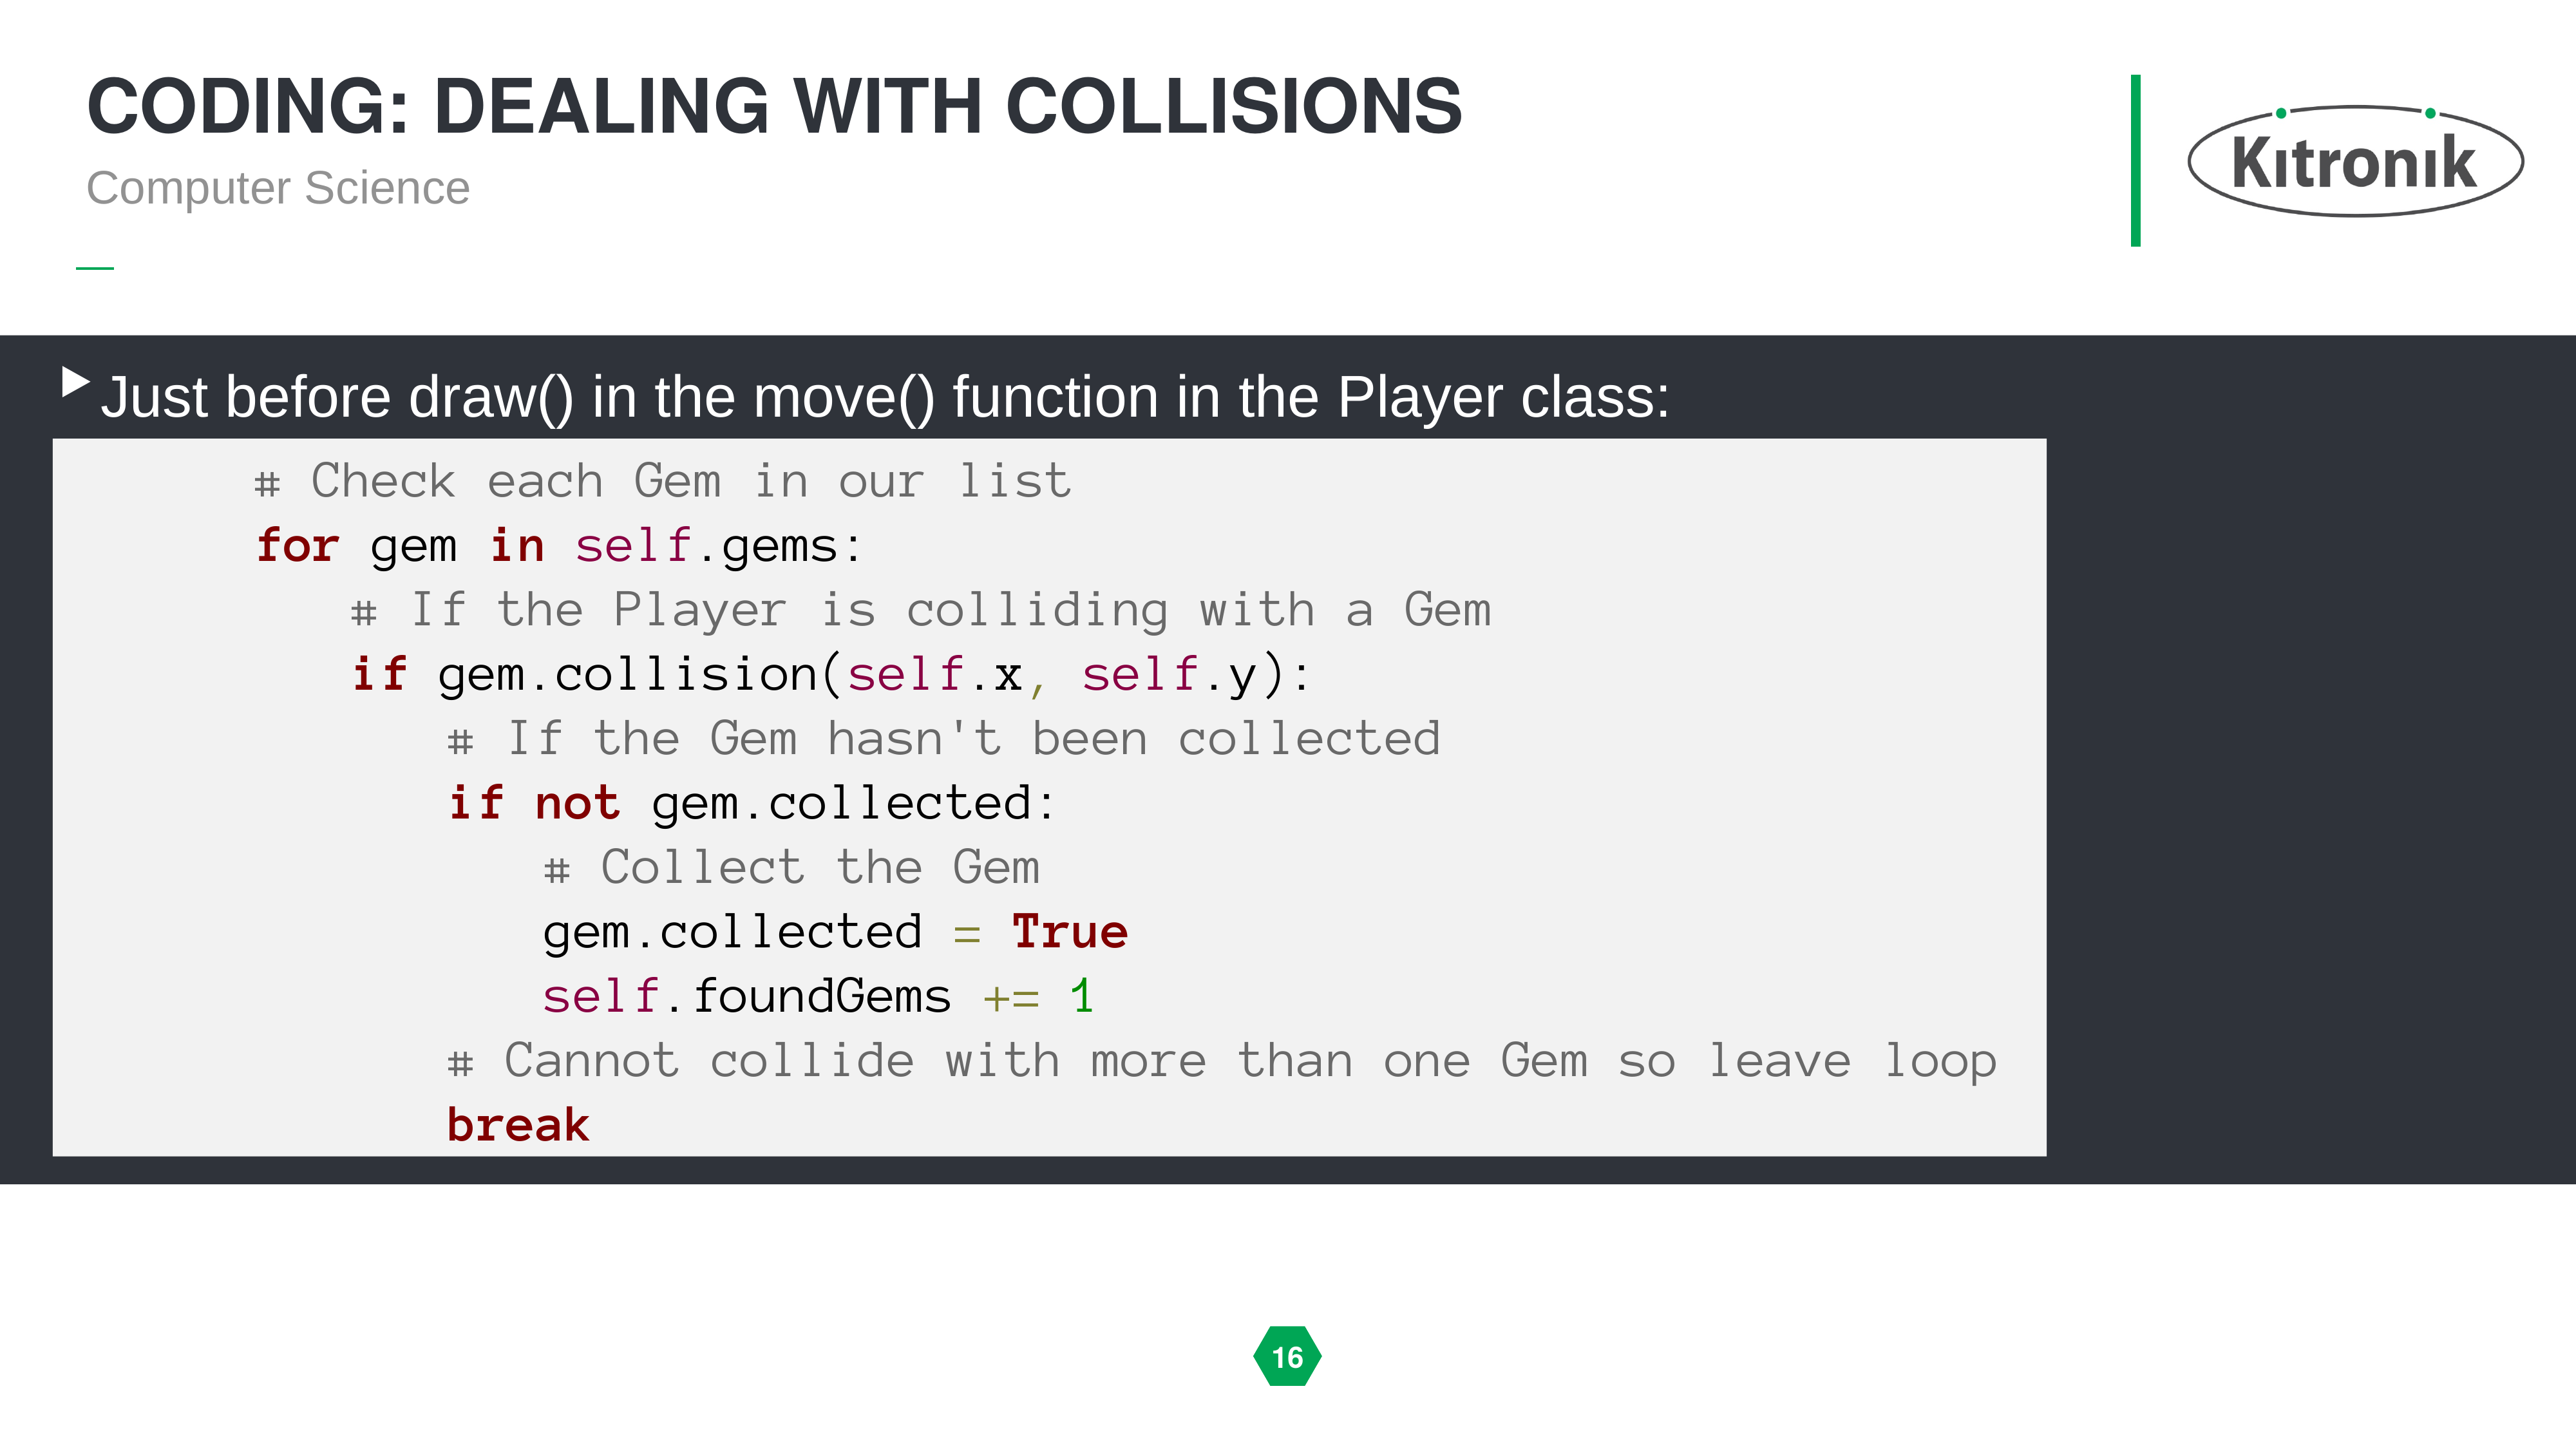

# Coding: dealing with collisions
Computer Science

Just before draw() in the move() function in the Player class:
		# Check each Gem in our list
		for gem in self.gems:
			# If the Player is colliding with a Gem
			if gem.collision(self.x, self.y):
				# If the Gem hasn't been collected
				if not gem.collected:
					# Collect the Gem
					gem.collected = True
					self.foundGems += 1
				# Cannot collide with more than one Gem so leave loop
				break

16